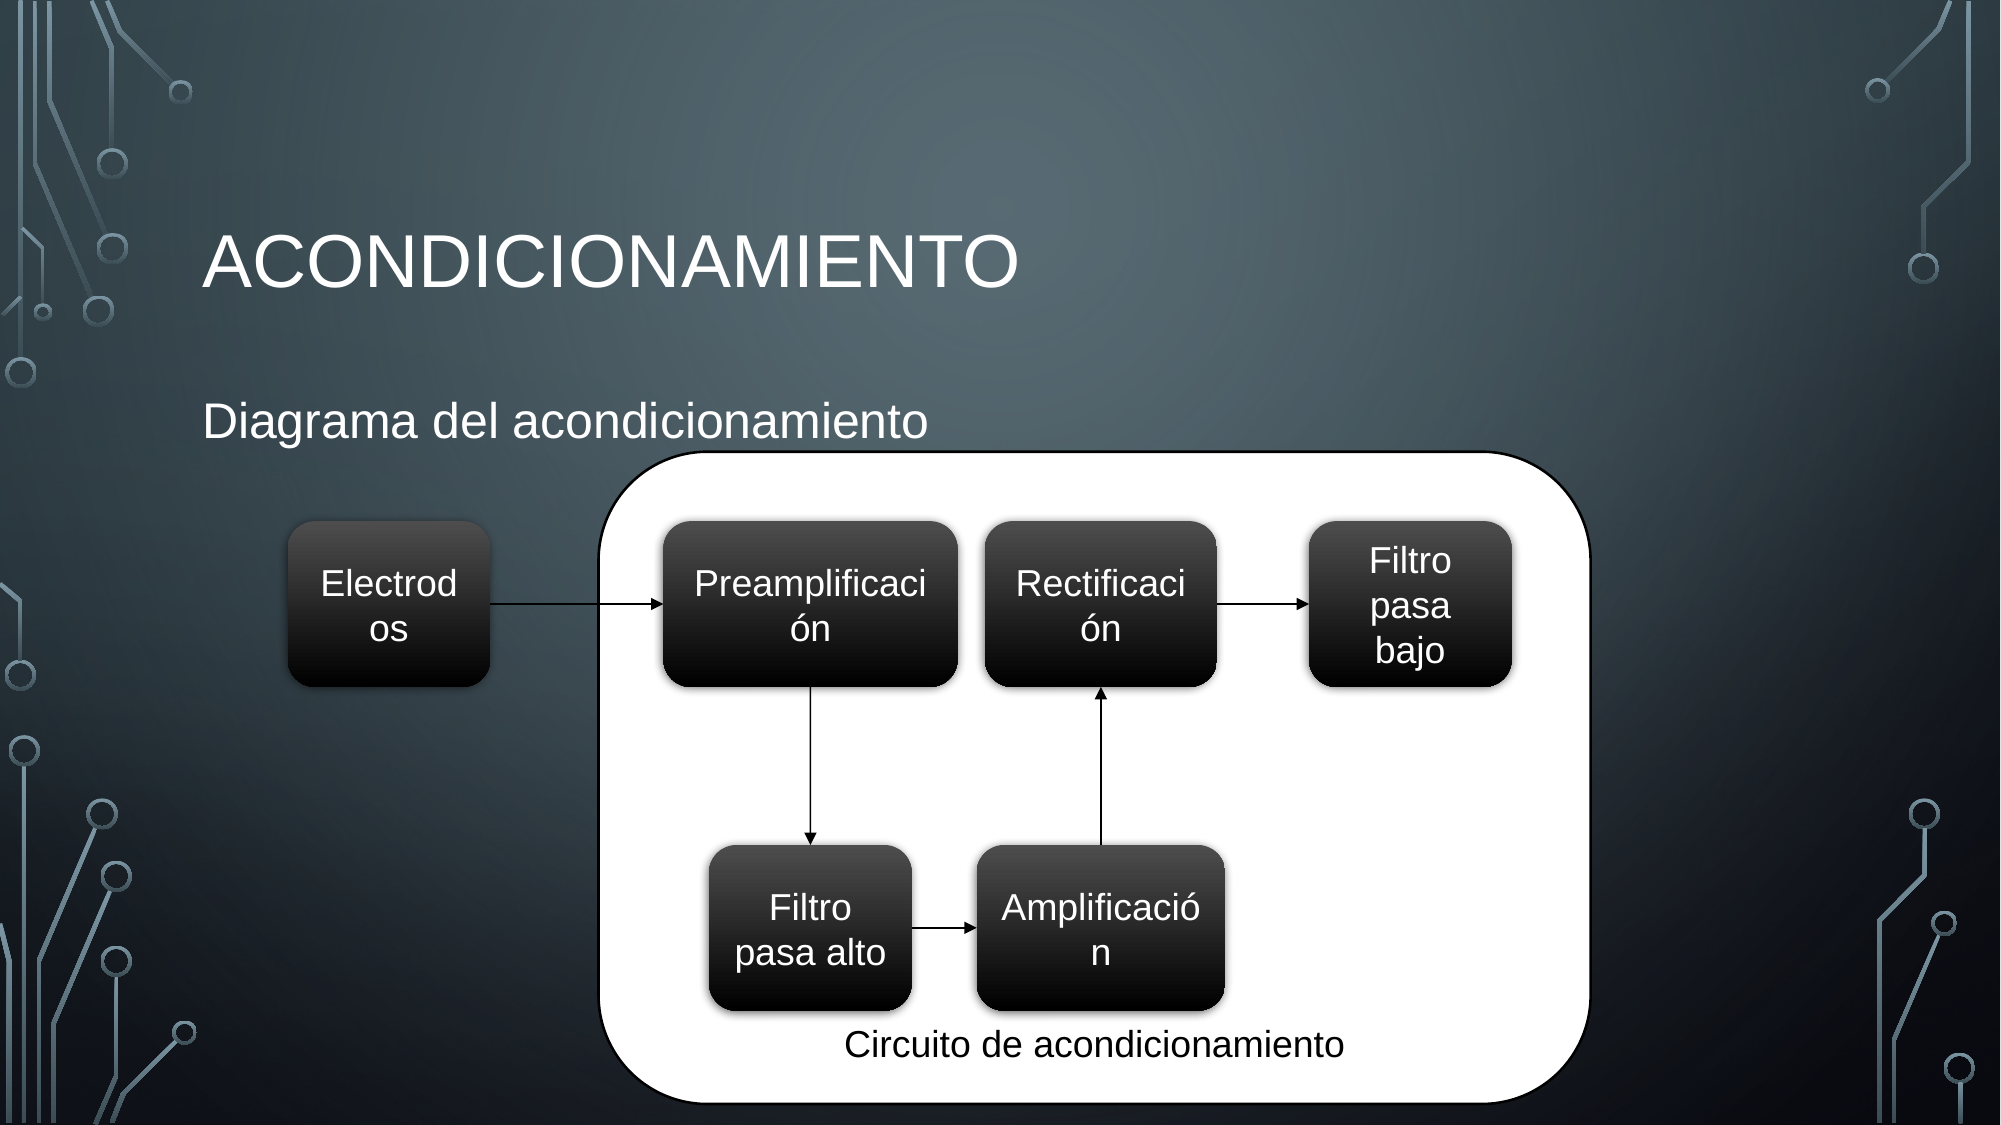

# Acondicionamiento
Diagrama del acondicionamiento

Circuito de acondicionamiento
Filtro pasa bajo
Electrodos
Rectificación
Preamplificación
Filtro pasa alto
Amplificación